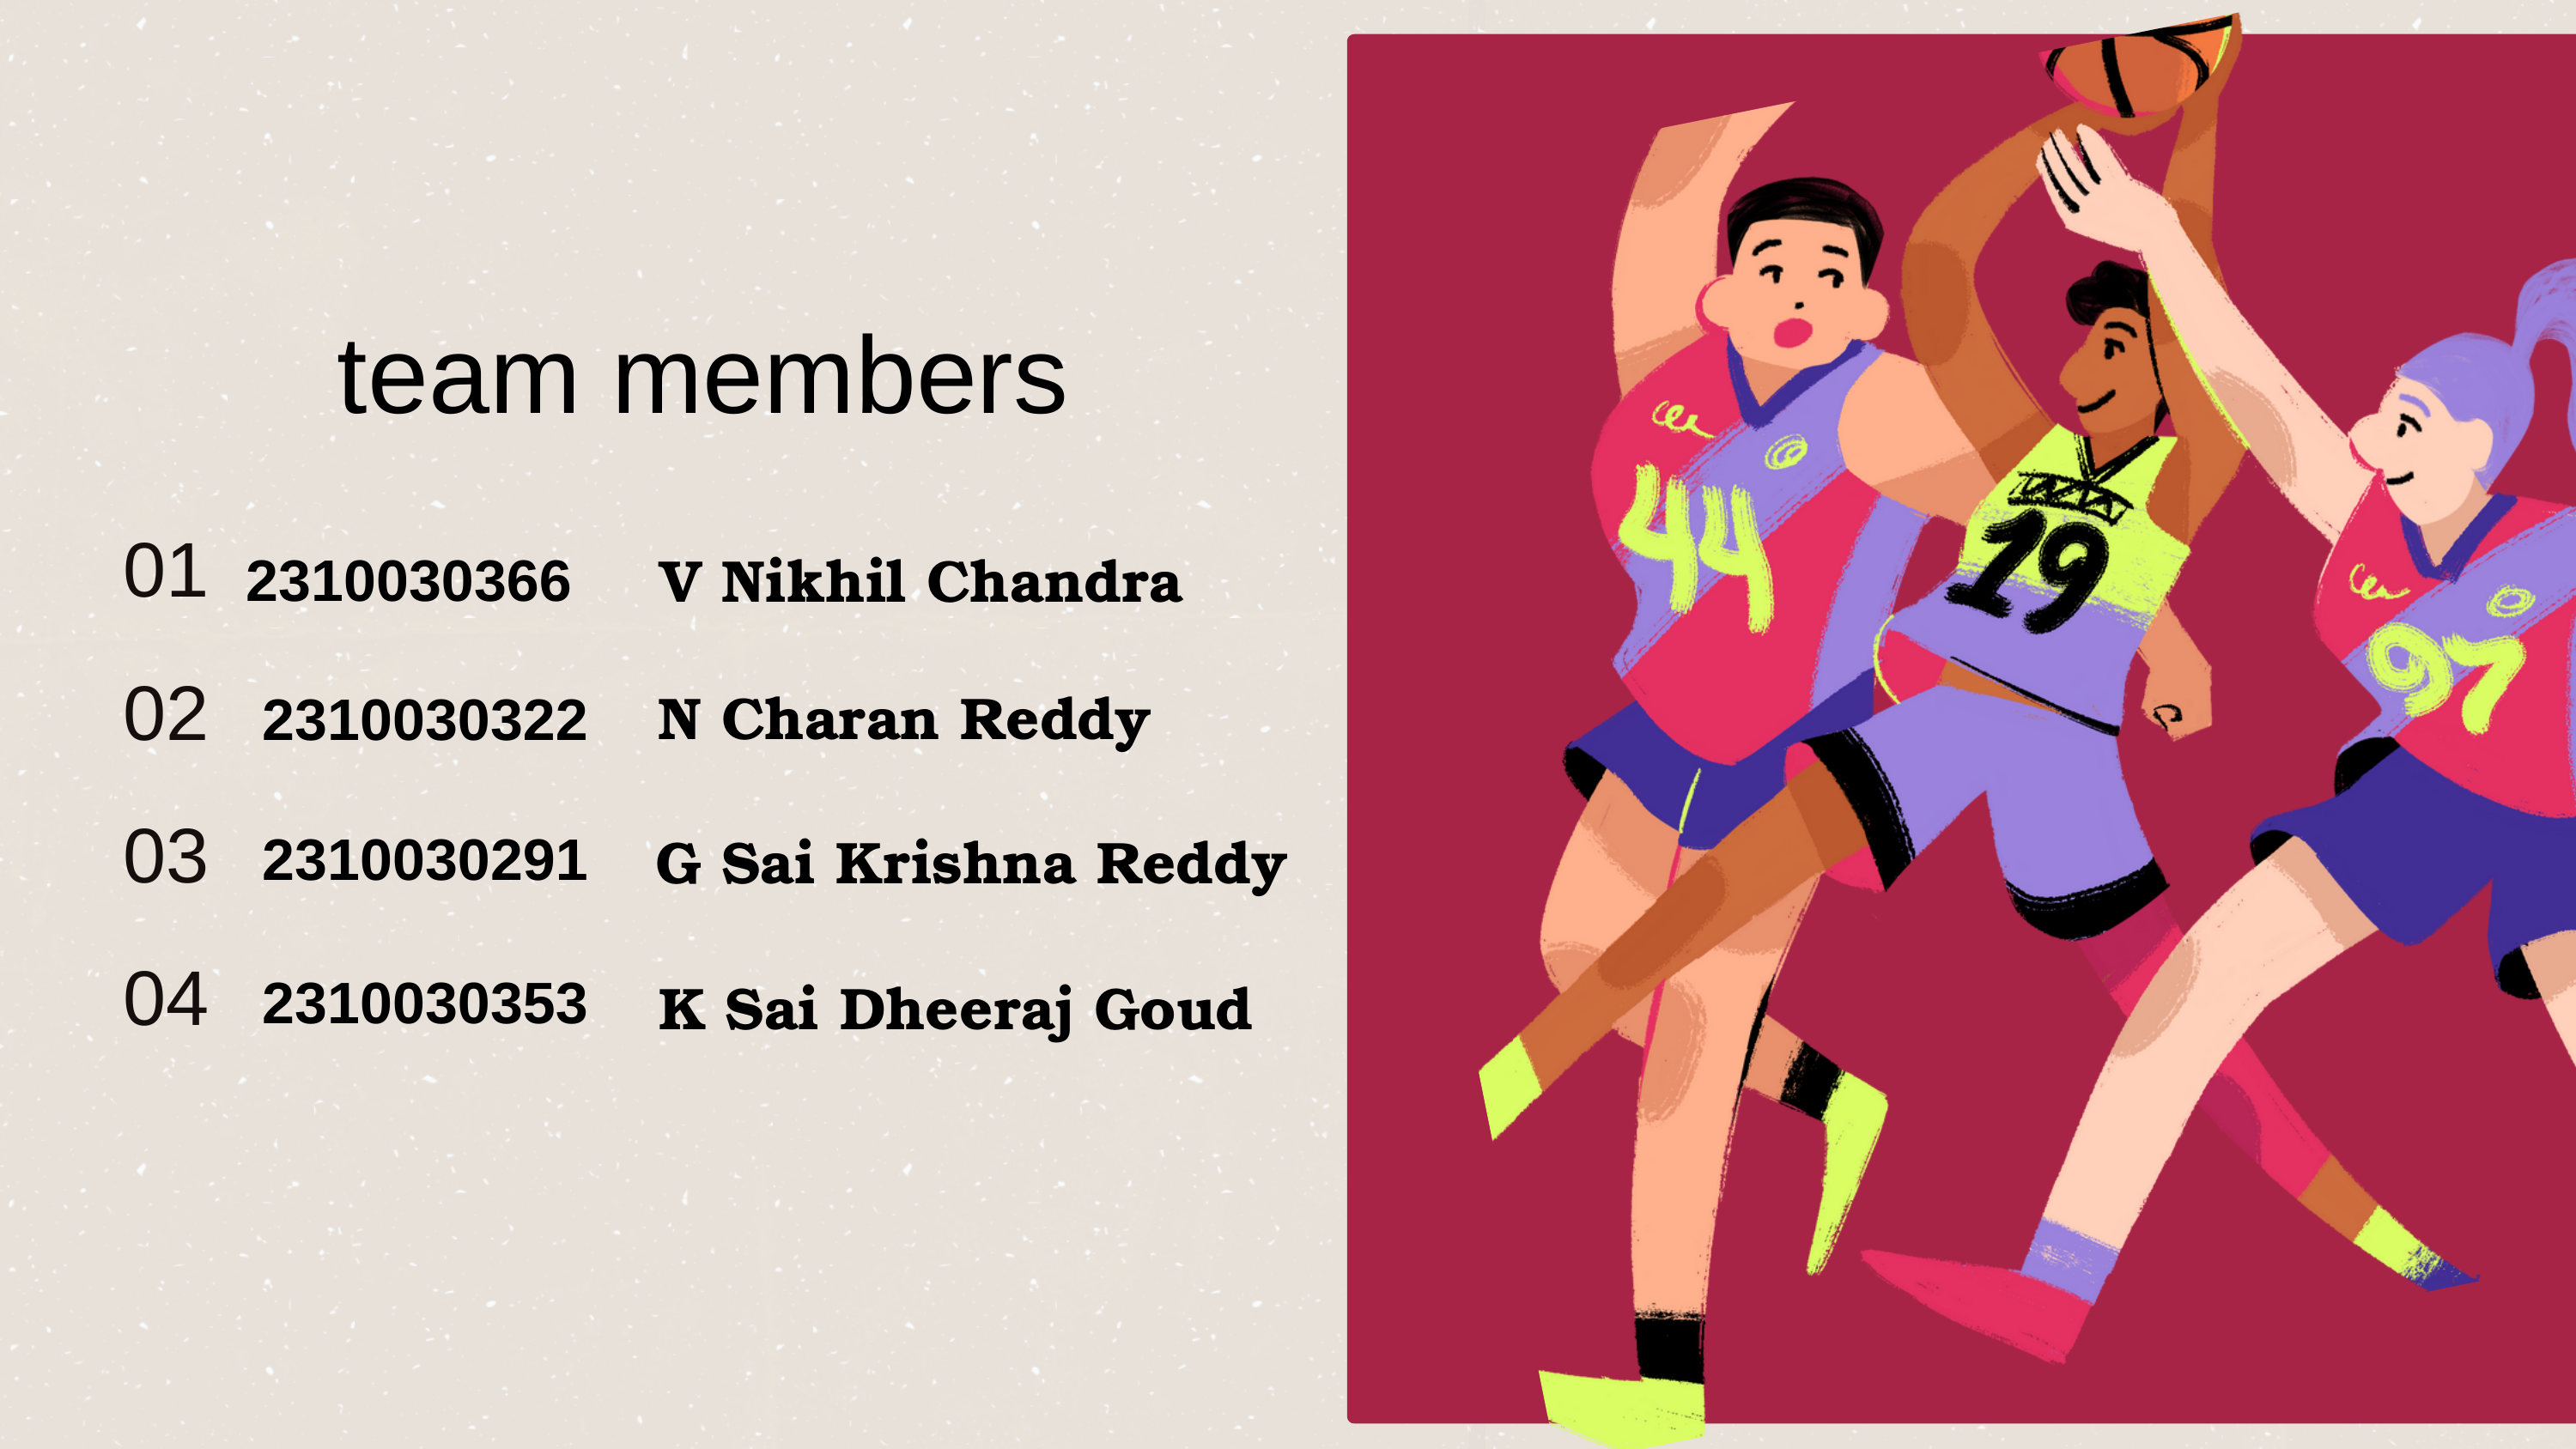

team members
01
2310030366
V Nikhil Chandra
N Charan Reddy
2310030322
02
2310030291
G Sai Krishna Reddy
03
2310030353
04
K Sai Dheeraj Goud